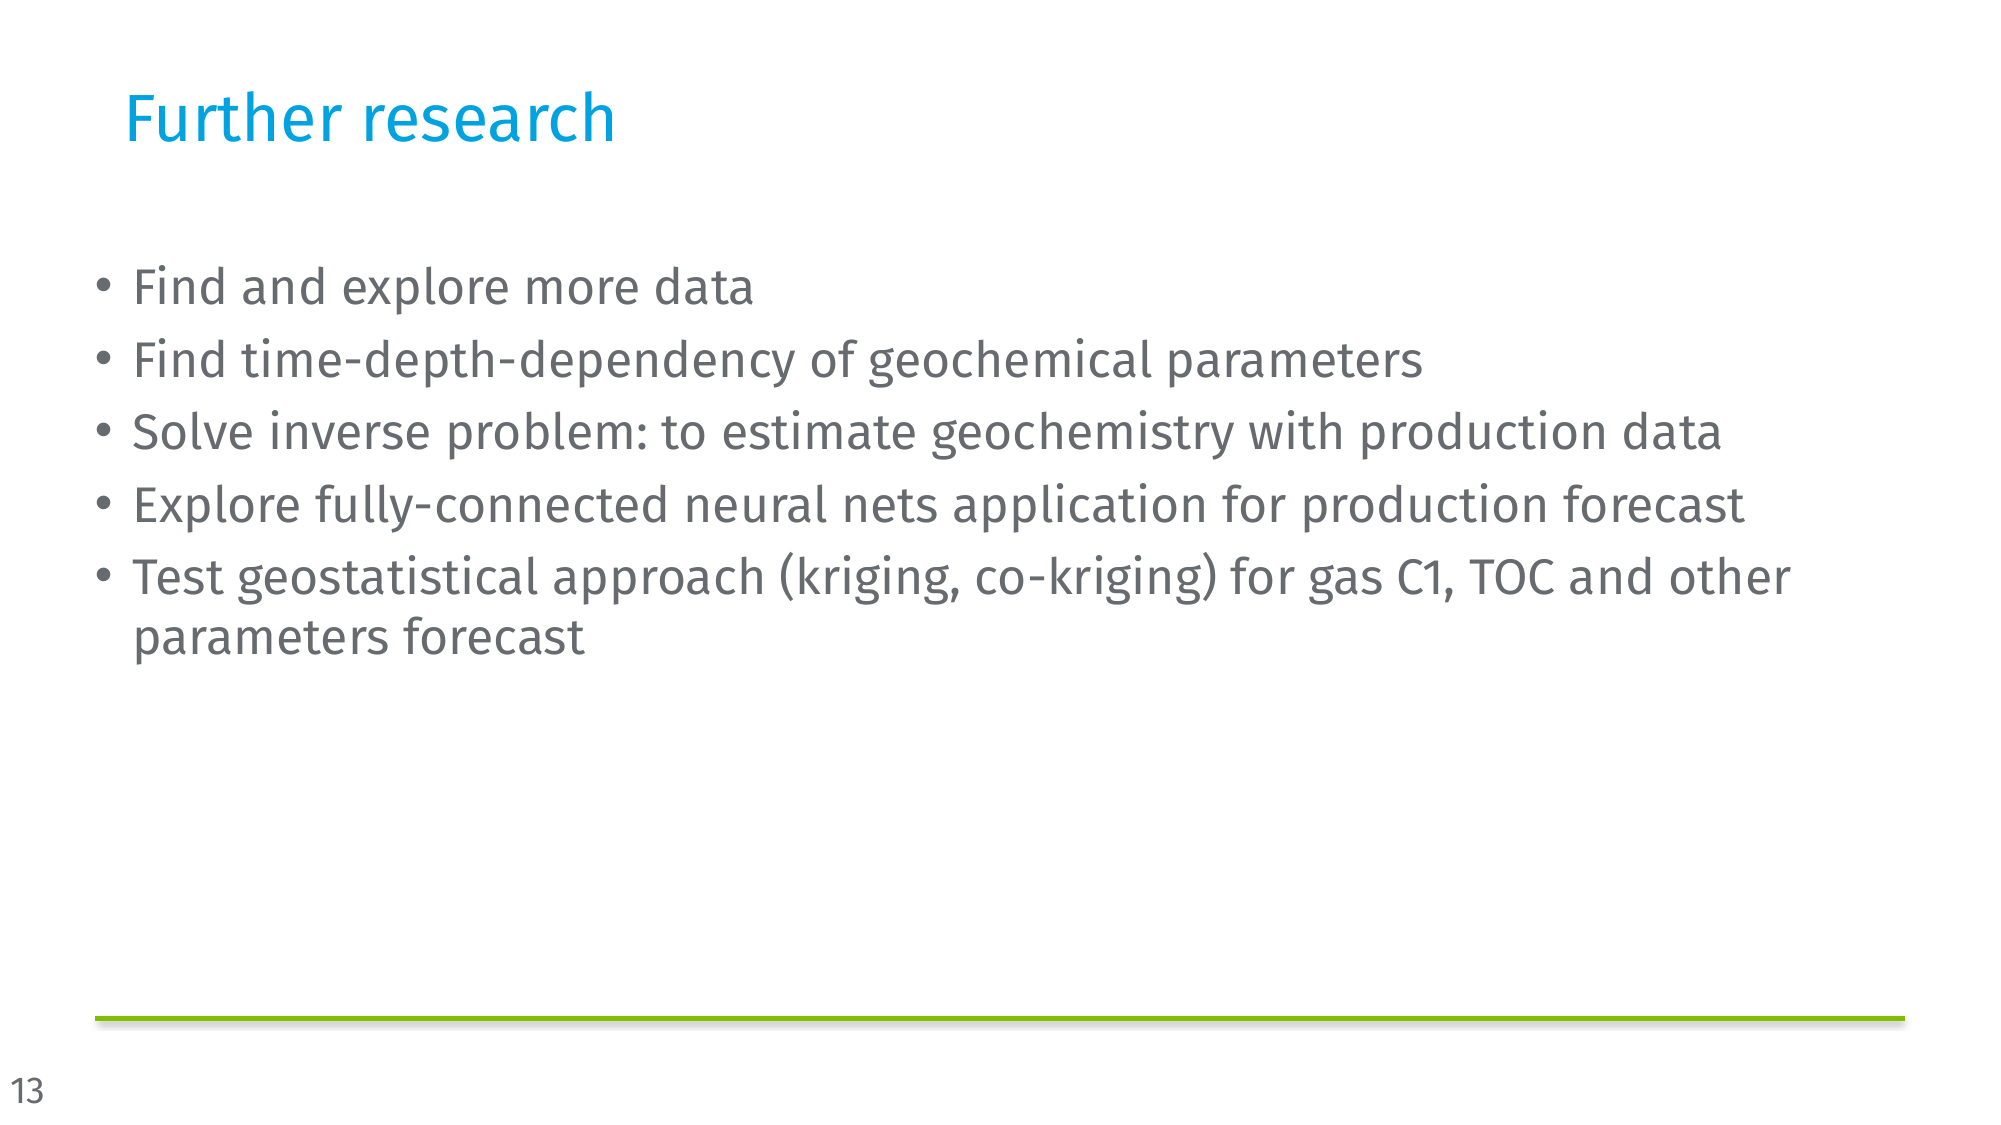

# Further research
Find and explore more data
Find time-depth-dependency of geochemical parameters
Solve inverse problem: to estimate geochemistry with production data
Explore fully-connected neural nets application for production forecast
Test geostatistical approach (kriging, co-kriging) for gas C1, TOC and other parameters forecast